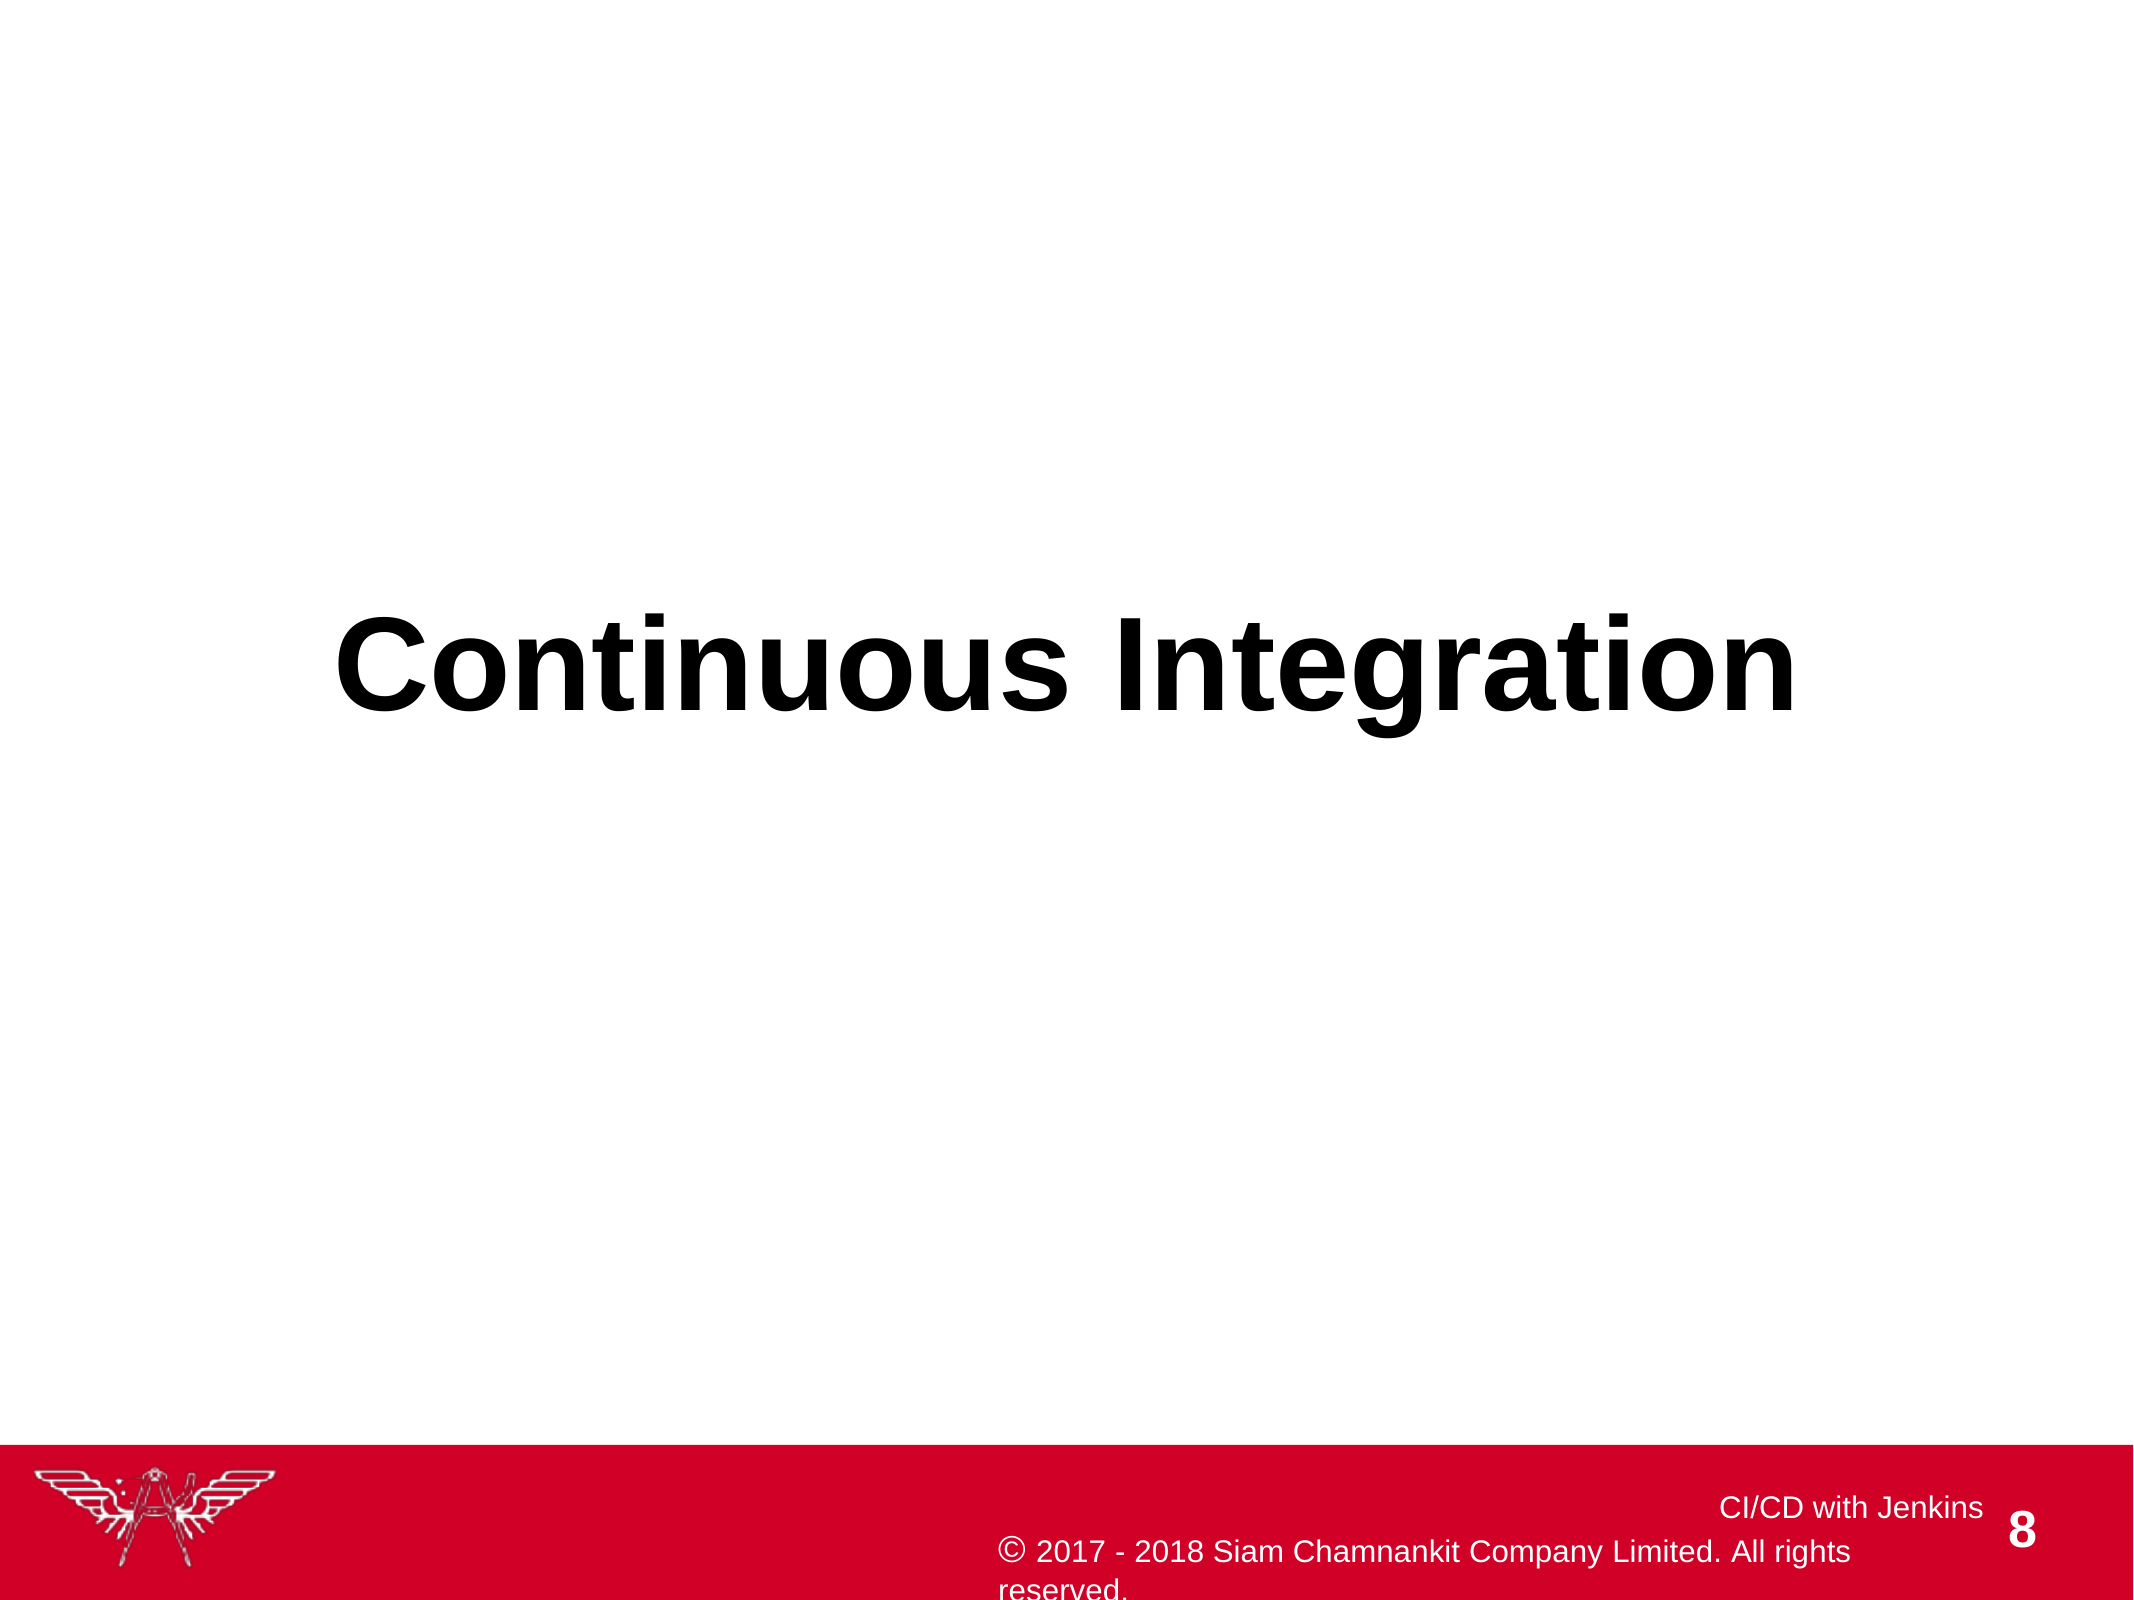

# Continuous	Integration
CI/CD with Jenkins
© 2017 - 2018 Siam Chamnankit Company Limited. All rights reserved.
8